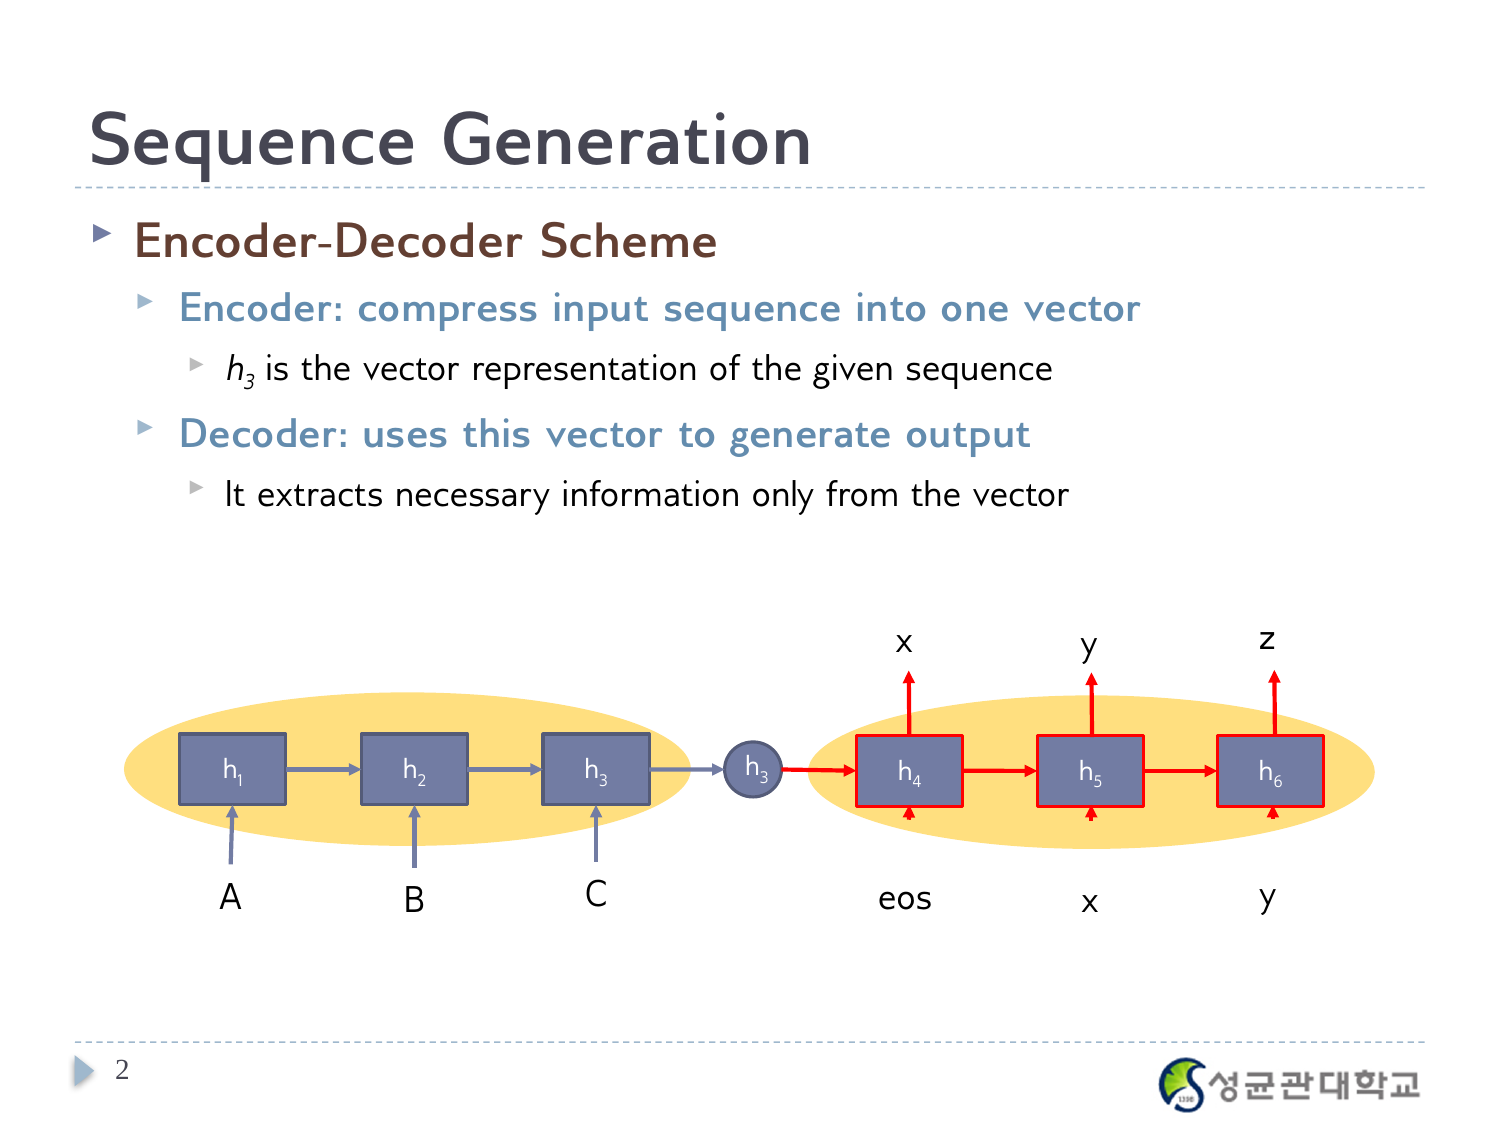

# Sequence Generation
Encoder-Decoder Scheme
Encoder: compress input sequence into one vector
h3 is the vector representation of the given sequence
Decoder: uses this vector to generate output
It extracts necessary information only from the vector
z
x
y

h1
h2
h3
h4
h5
h6
h3

C
y
A
eos
B
x
2